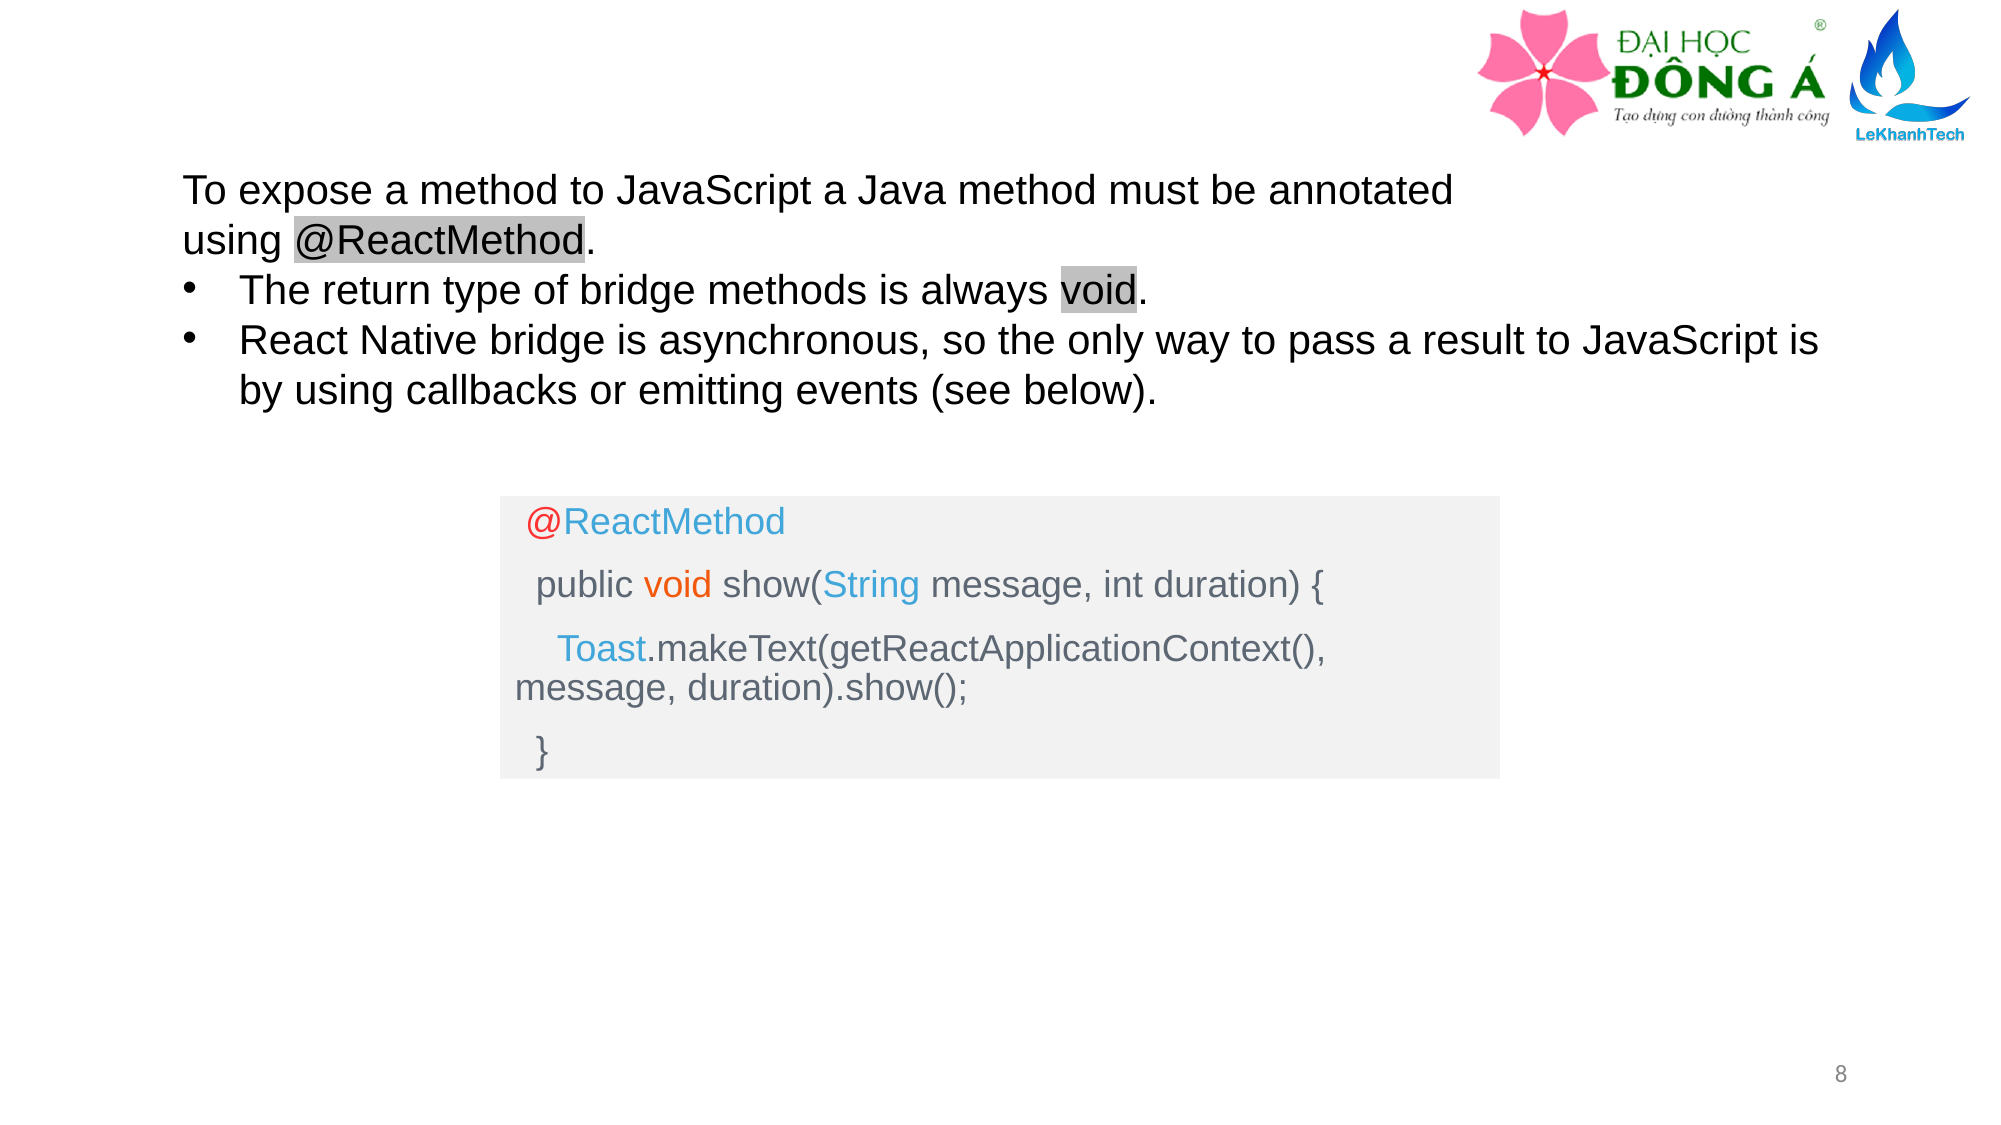

To expose a method to JavaScript a Java method must be annotated using @ReactMethod.
The return type of bridge methods is always void.
React Native bridge is asynchronous, so the only way to pass a result to JavaScript is by using callbacks or emitting events (see below).
 @ReactMethod
  public void show(String message, int duration) {
    Toast.makeText(getReactApplicationContext(), message, duration).show();
  }
8